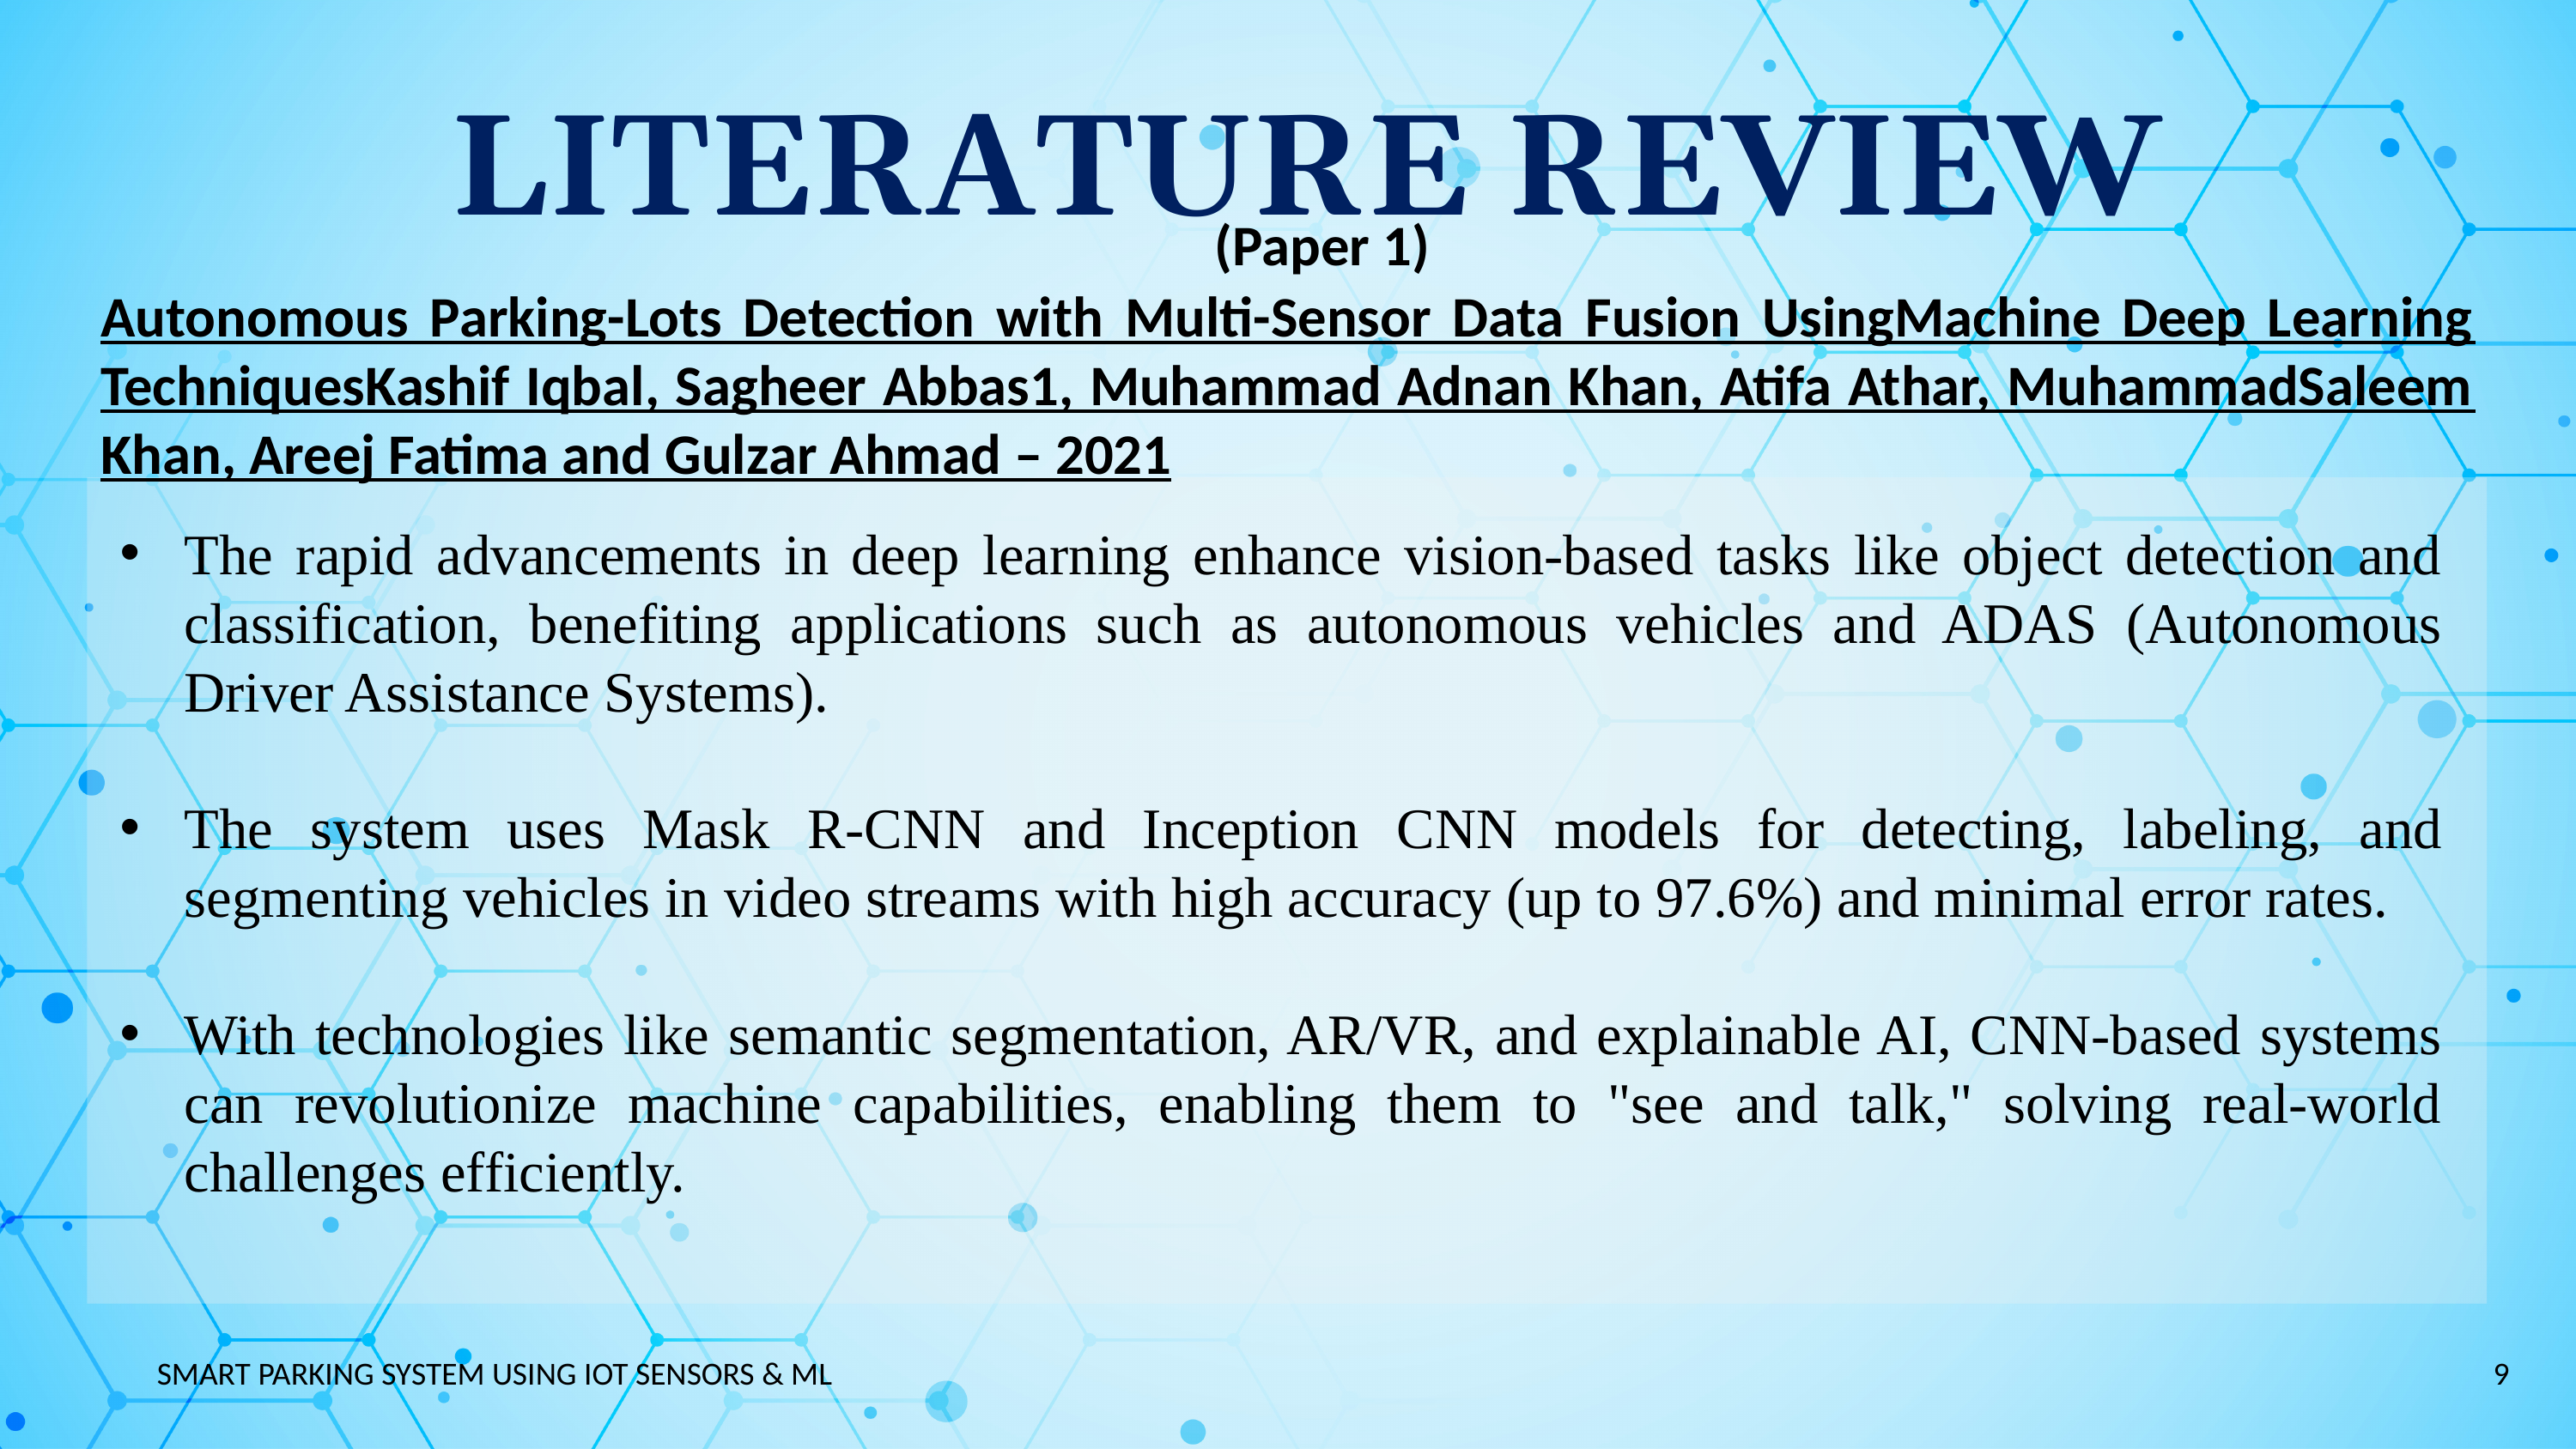

LITERATURE REVIEW
(Paper 1)
Autonomous Parking-Lots Detection with Multi-Sensor Data Fusion UsingMachine Deep Learning TechniquesKashif Iqbal, Sagheer Abbas1, Muhammad Adnan Khan, Atifa Athar, MuhammadSaleem Khan, Areej Fatima and Gulzar Ahmad – 2021

The rapid advancements in deep learning enhance vision-based tasks like object detection and classification, benefiting applications such as autonomous vehicles and ADAS (Autonomous Driver Assistance Systems).

The system uses Mask R-CNN and Inception CNN models for detecting, labeling, and segmenting vehicles in video streams with high accuracy (up to 97.6%) and minimal error rates.

With technologies like semantic segmentation, AR/VR, and explainable AI, CNN-based systems can revolutionize machine capabilities, enabling them to "see and talk," solving real-world challenges efficiently.
9
SMART PARKING SYSTEM USING IOT SENSORS & ML